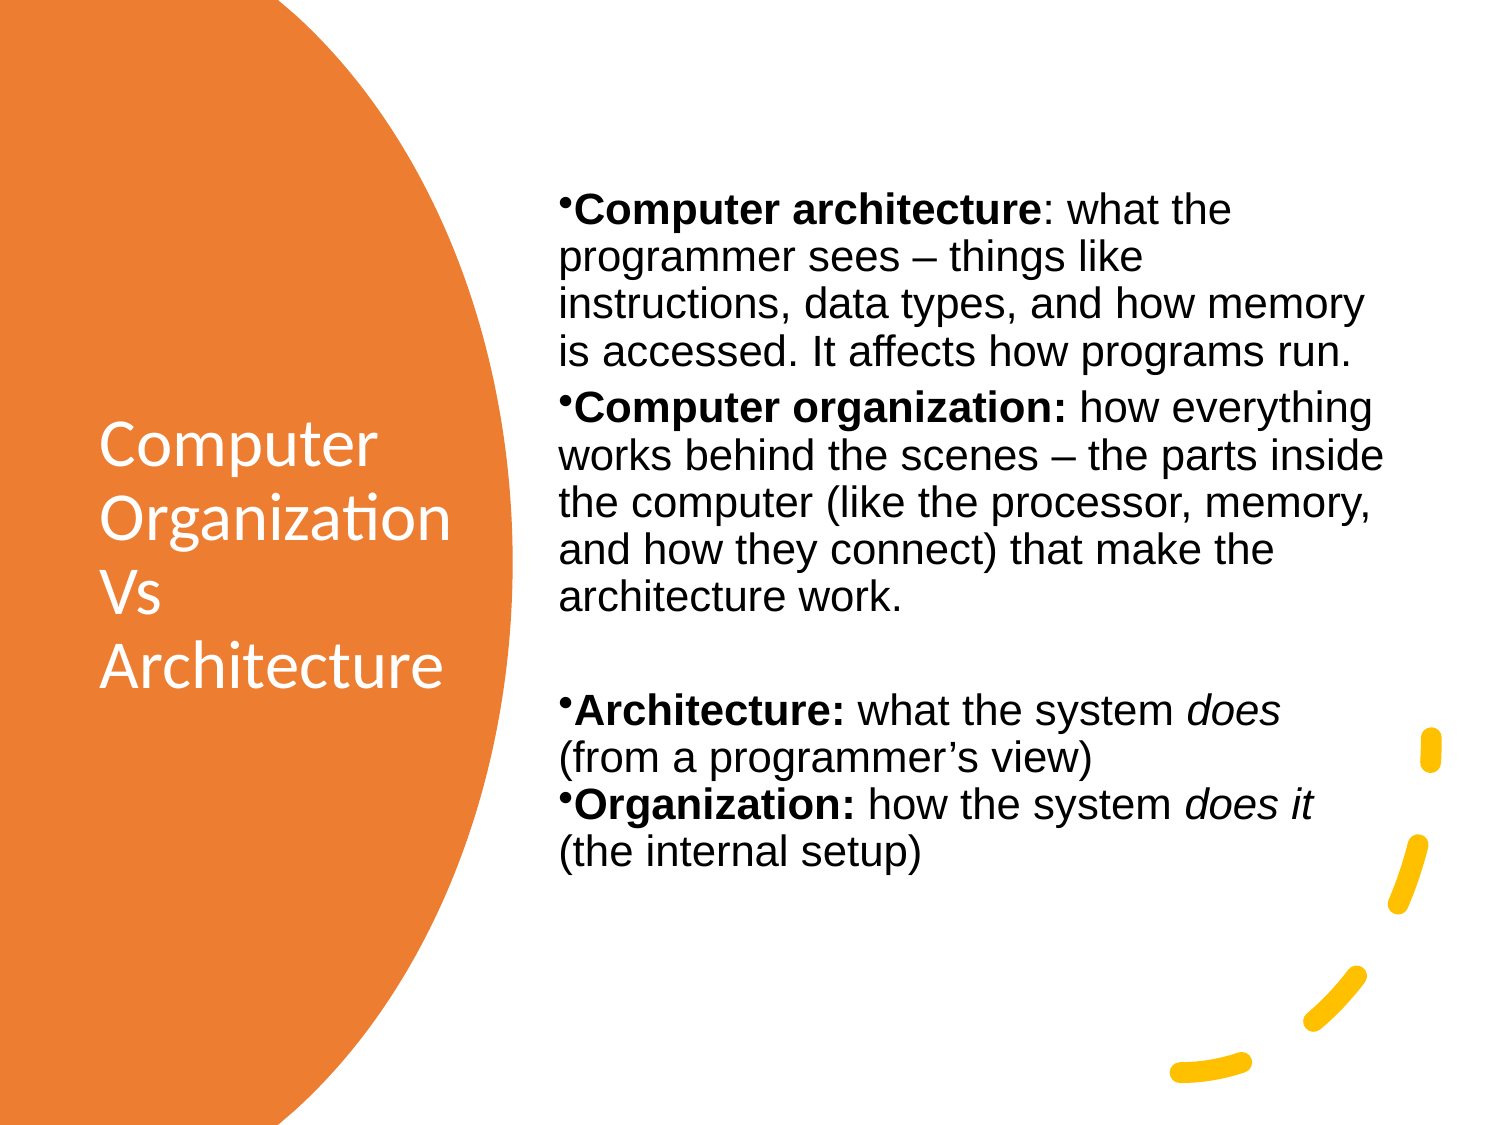

Computer architecture: what the programmer sees – things like instructions, data types, and how memory is accessed. It affects how programs run.
Computer organization: how everything works behind the scenes – the parts inside the computer (like the processor, memory, and how they connect) that make the architecture work.

Architecture: what the system does (from a programmer’s view)
Organization: how the system does it (the internal setup)

# Computer Organization Vs Architecture